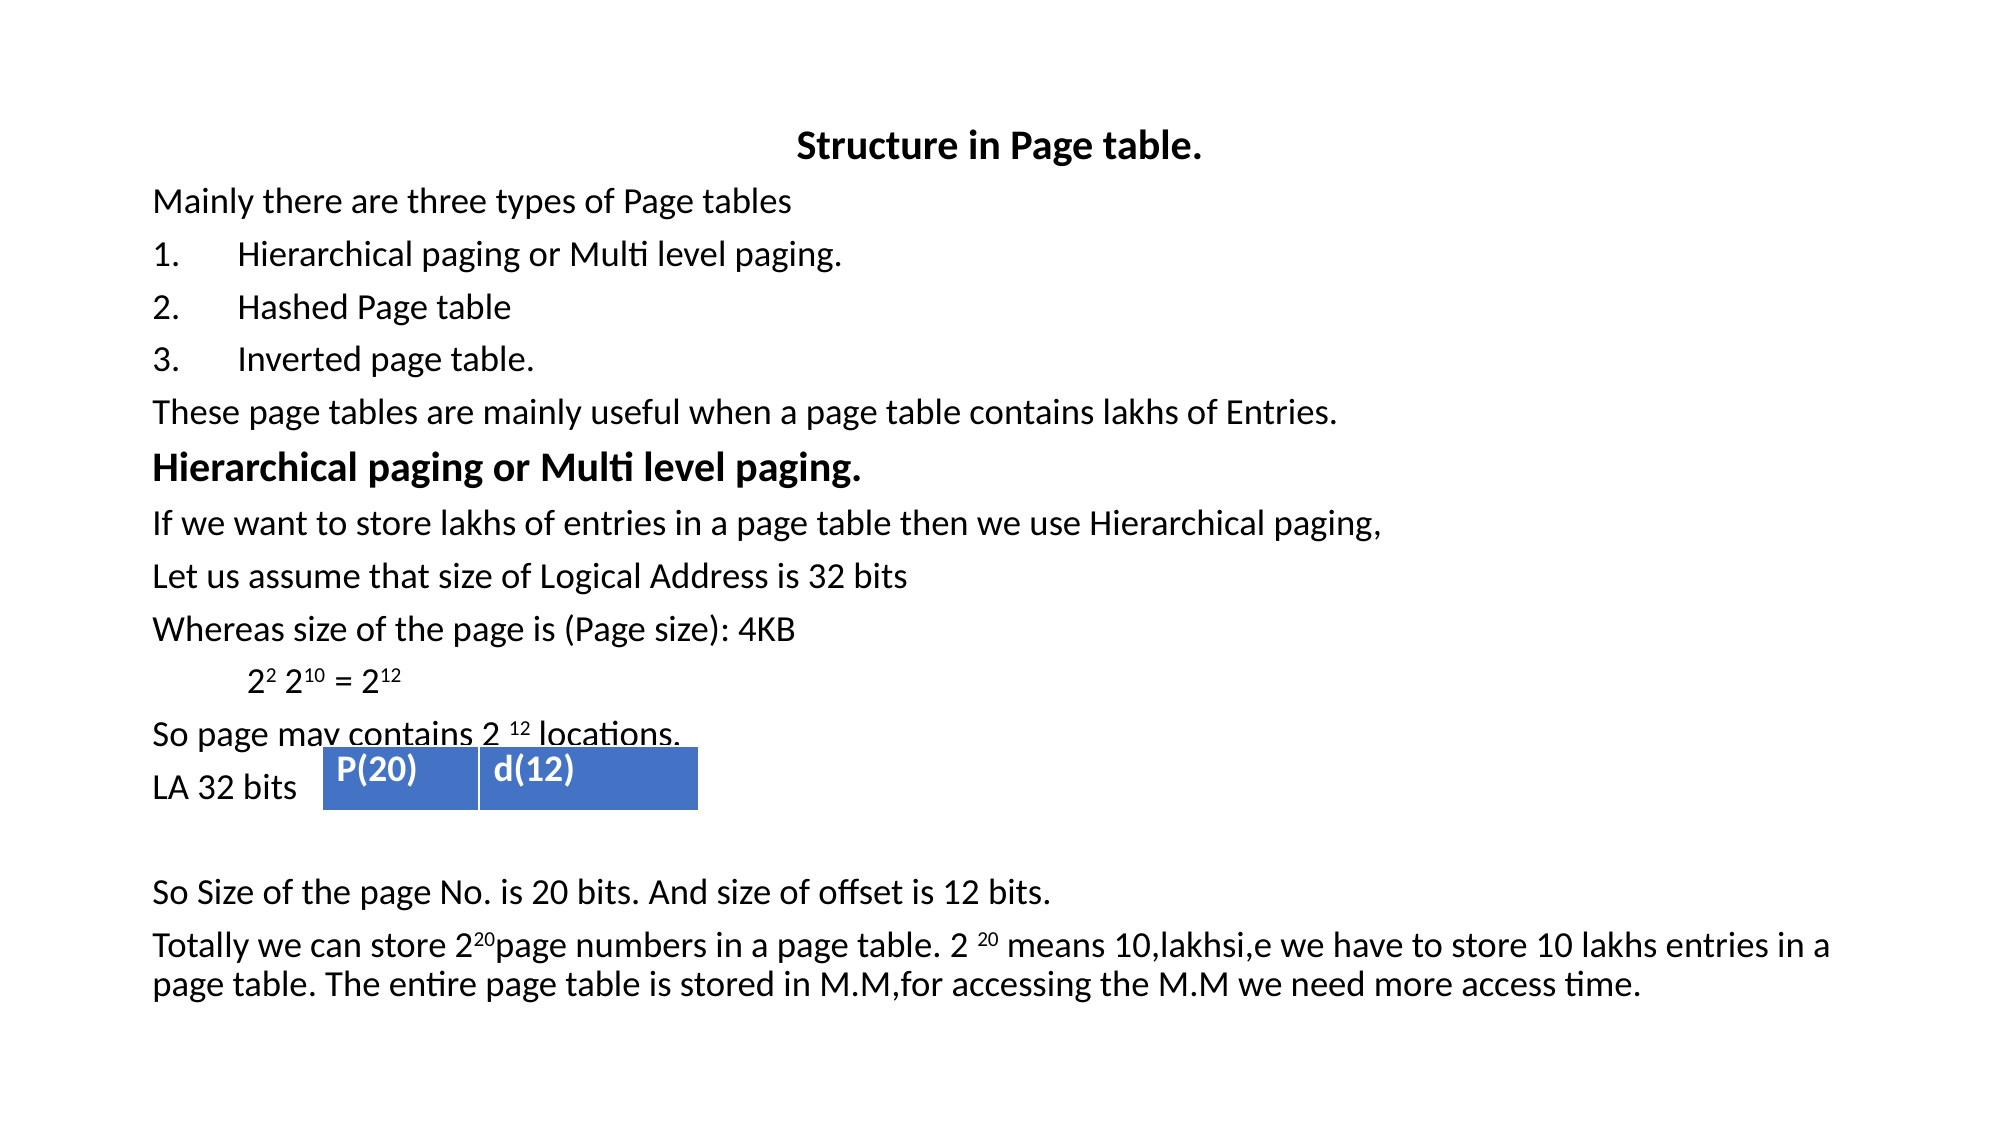

Structure in Page table.
Mainly there are three types of Page tables
Hierarchical paging or Multi level paging.
Hashed Page table
Inverted page table.
These page tables are mainly useful when a page table contains lakhs of Entries.
Hierarchical paging or Multi level paging.
If we want to store lakhs of entries in a page table then we use Hierarchical paging,
Let us assume that size of Logical Address is 32 bits
Whereas size of the page is (Page size): 4KB
		22 210  = 212
So page may contains 2 12 locations.
LA 32 bits

So Size of the page No. is 20 bits. And size of offset is 12 bits.
Totally we can store 220page numbers in a page table. 2 20 means 10,lakhsi,e we have to store 10 lakhs entries in a page table. The entire page table is stored in M.M,for accessing the M.M we need more access time.

| P(20) | d(12) |
| --- | --- |